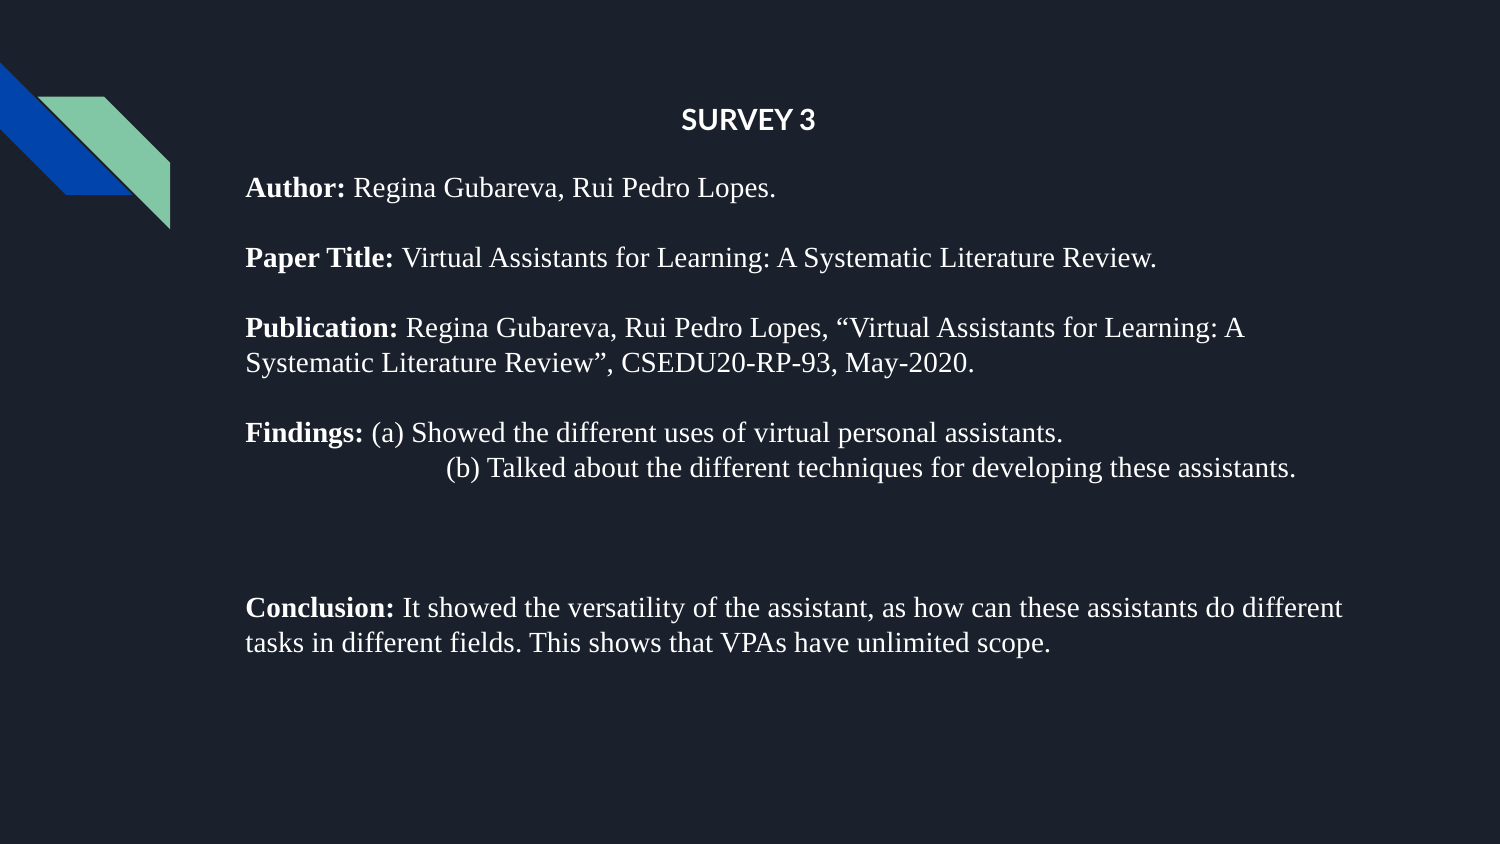

SURVEY 3
Author: Regina Gubareva, Rui Pedro Lopes.

Paper Title: Virtual Assistants for Learning: A Systematic Literature Review.

Publication: Regina Gubareva, Rui Pedro Lopes, “Virtual Assistants for Learning: A Systematic Literature Review”, CSEDU20-RP-93, May-2020.

Findings: (a) Showed the different uses of virtual personal assistants.
	       (b) Talked about the different techniques for developing these assistants.

Conclusion: It showed the versatility of the assistant, as how can these assistants do different tasks in different fields. This shows that VPAs have unlimited scope.